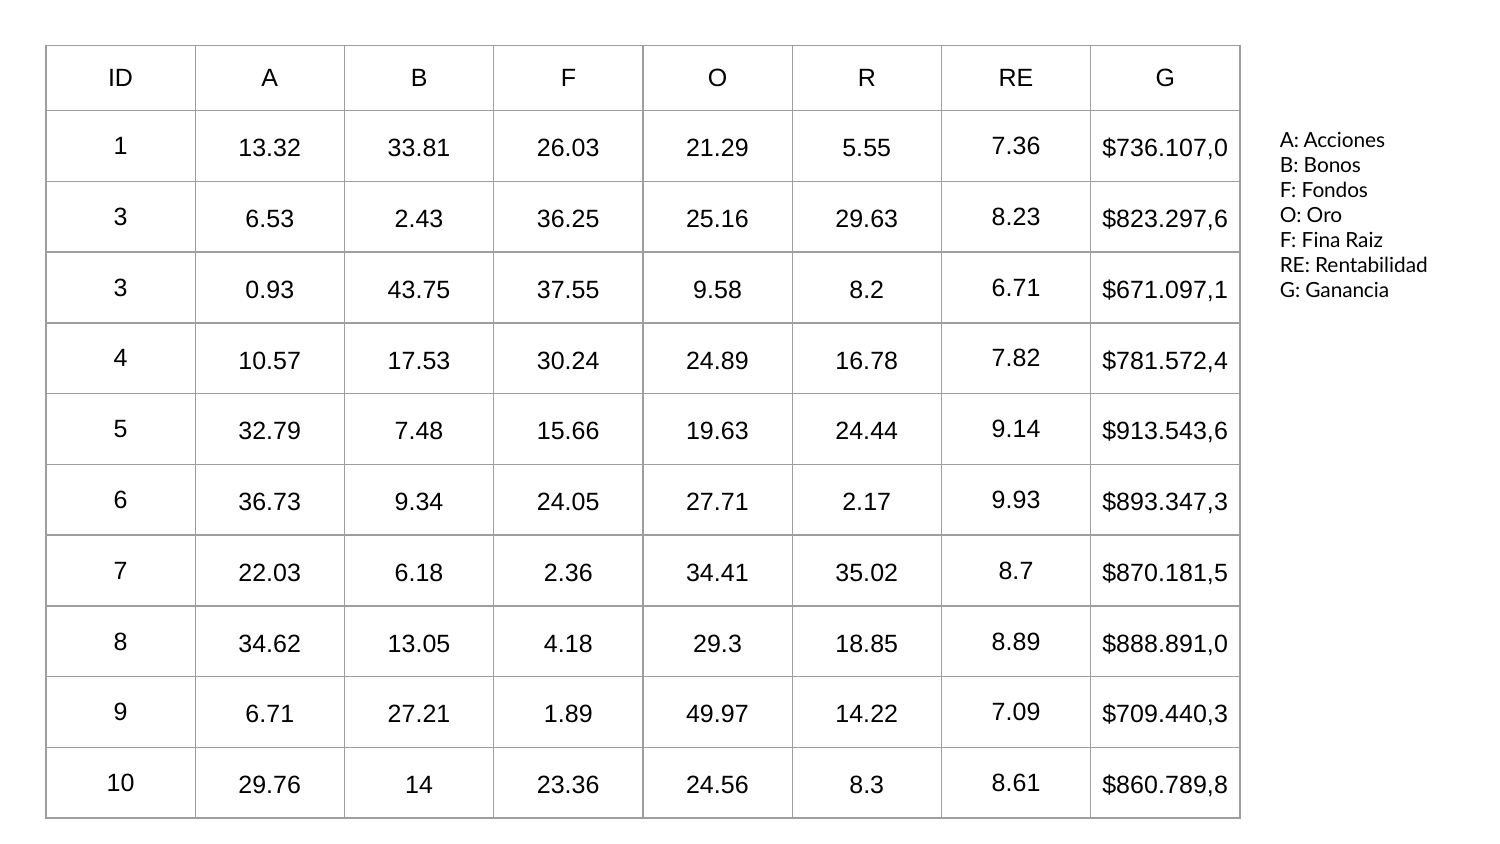

| ID | A | B | F | O | R | RE | G |
| --- | --- | --- | --- | --- | --- | --- | --- |
| 1 | 13.32 | 33.81 | 26.03 | 21.29 | 5.55 | 7.36 | $736.107,0 |
| 3 | 6.53 | 2.43 | 36.25 | 25.16 | 29.63 | 8.23 | $823.297,6 |
| 3 | 0.93 | 43.75 | 37.55 | 9.58 | 8.2 | 6.71 | $671.097,1 |
| 4 | 10.57 | 17.53 | 30.24 | 24.89 | 16.78 | 7.82 | $781.572,4 |
| 5 | 32.79 | 7.48 | 15.66 | 19.63 | 24.44 | 9.14 | $913.543,6 |
| 6 | 36.73 | 9.34 | 24.05 | 27.71 | 2.17 | 9.93 | $893.347,3 |
| 7 | 22.03 | 6.18 | 2.36 | 34.41 | 35.02 | 8.7 | $870.181,5 |
| 8 | 34.62 | 13.05 | 4.18 | 29.3 | 18.85 | 8.89 | $888.891,0 |
| 9 | 6.71 | 27.21 | 1.89 | 49.97 | 14.22 | 7.09 | $709.440,3 |
| 10 | 29.76 | 14 | 23.36 | 24.56 | 8.3 | 8.61 | $860.789,8 |
A: Acciones
B: Bonos
F: Fondos
O: Oro
F: Fina Raiz
RE: Rentabilidad
G: Ganancia